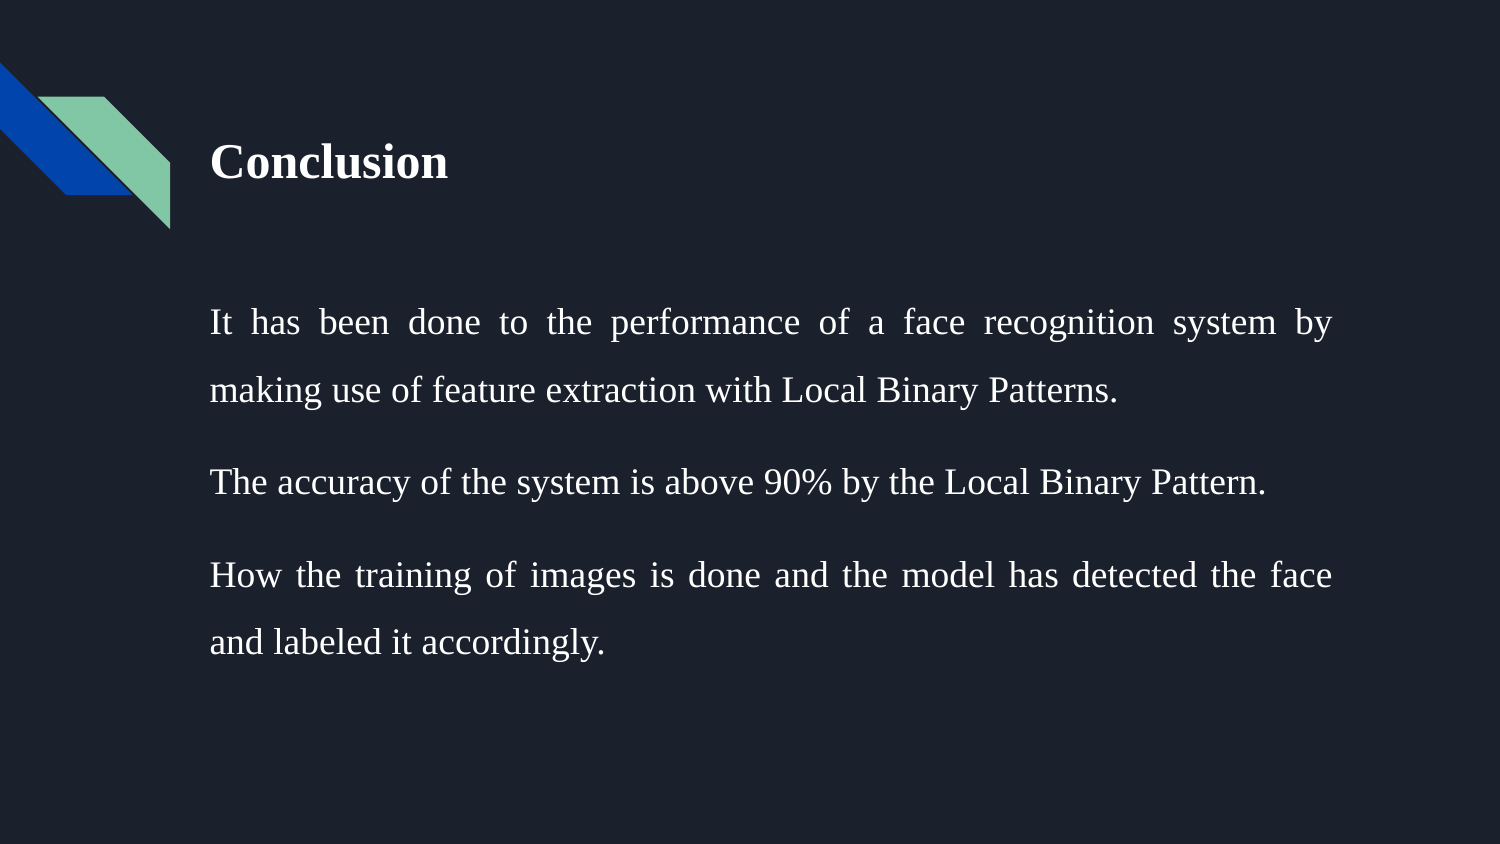

# Conclusion
It has been done to the performance of a face recognition system by making use of feature extraction with Local Binary Patterns.
The accuracy of the system is above 90% by the Local Binary Pattern.
How the training of images is done and the model has detected the face and labeled it accordingly.